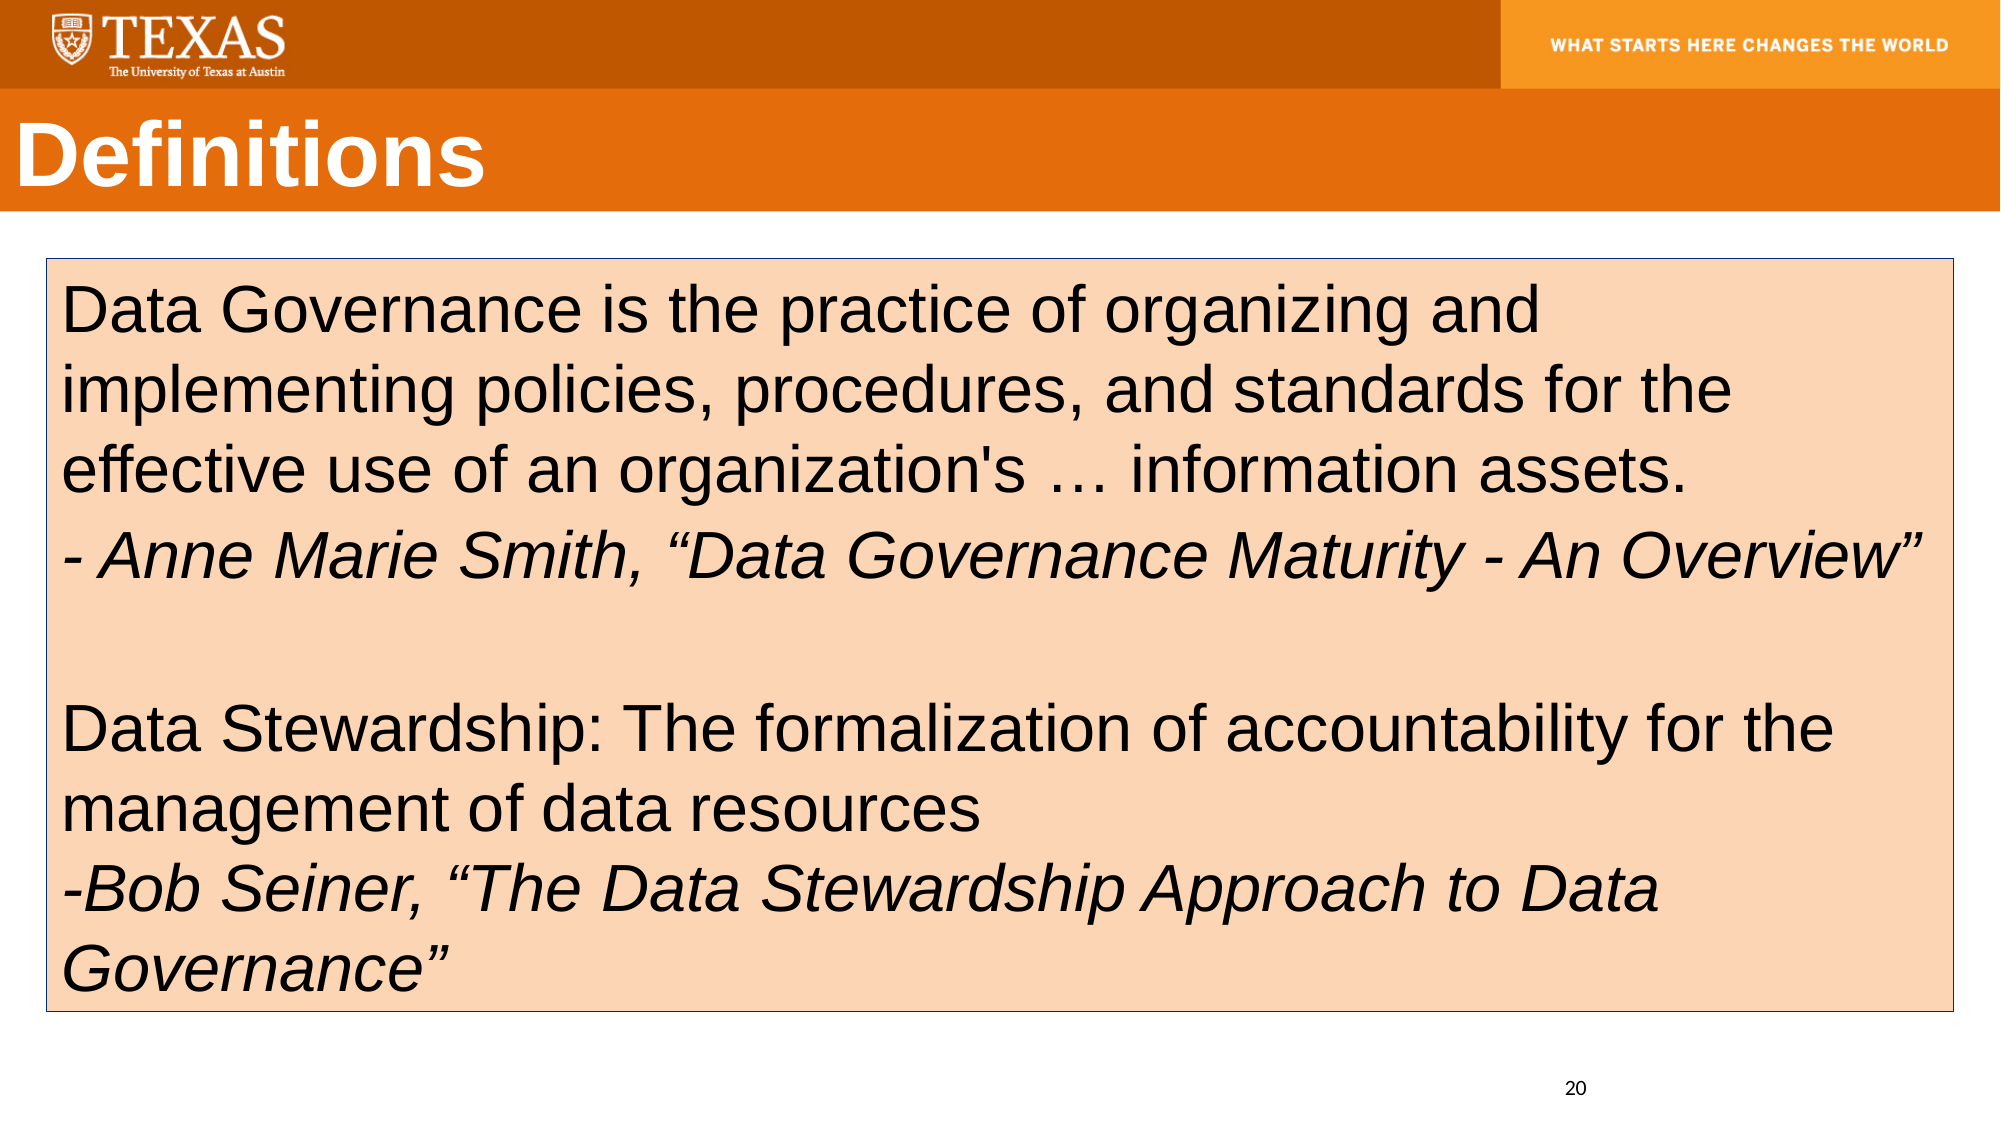

Definitions
Data Governance is the practice of organizing and implementing policies, procedures, and standards for the effective use of an organization's … information assets.
- Anne Marie Smith, “Data Governance Maturity - An Overview”

Data Stewardship: The formalization of accountability for the management of data resources
-Bob Seiner, “The Data Stewardship Approach to Data Governance”
20